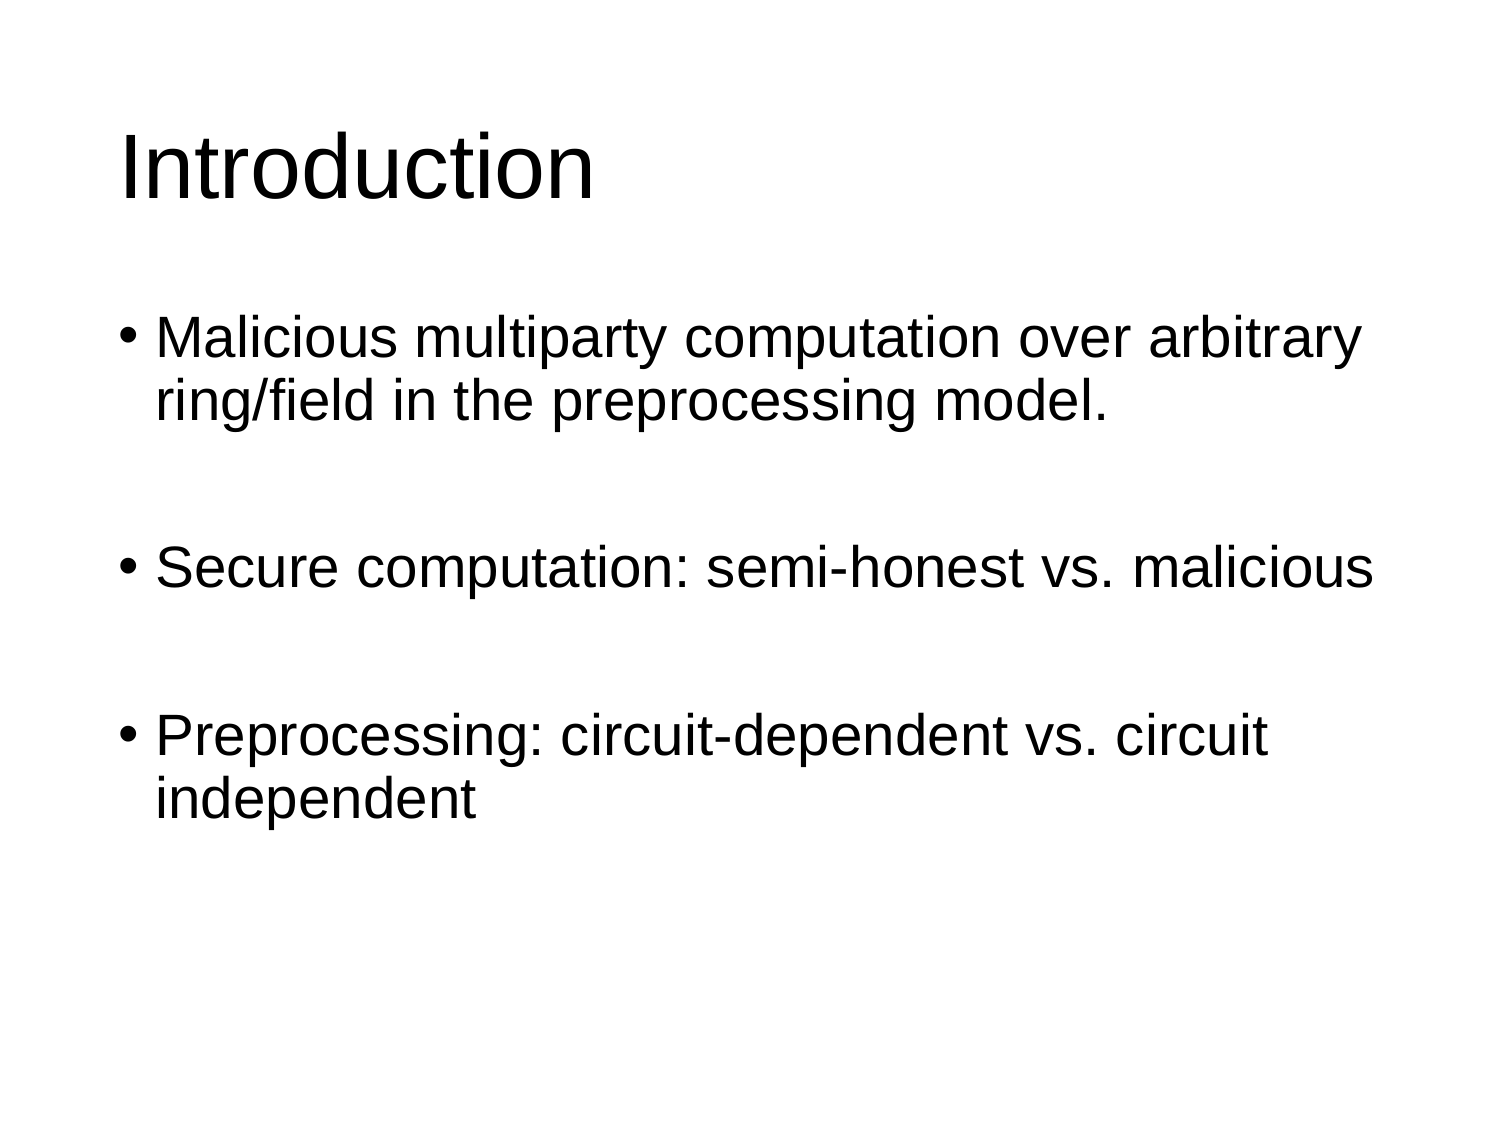

# Introduction
Malicious multiparty computation over arbitrary ring/field in the preprocessing model.

Secure computation: semi-honest vs. malicious

Preprocessing: circuit-dependent vs. circuit independent